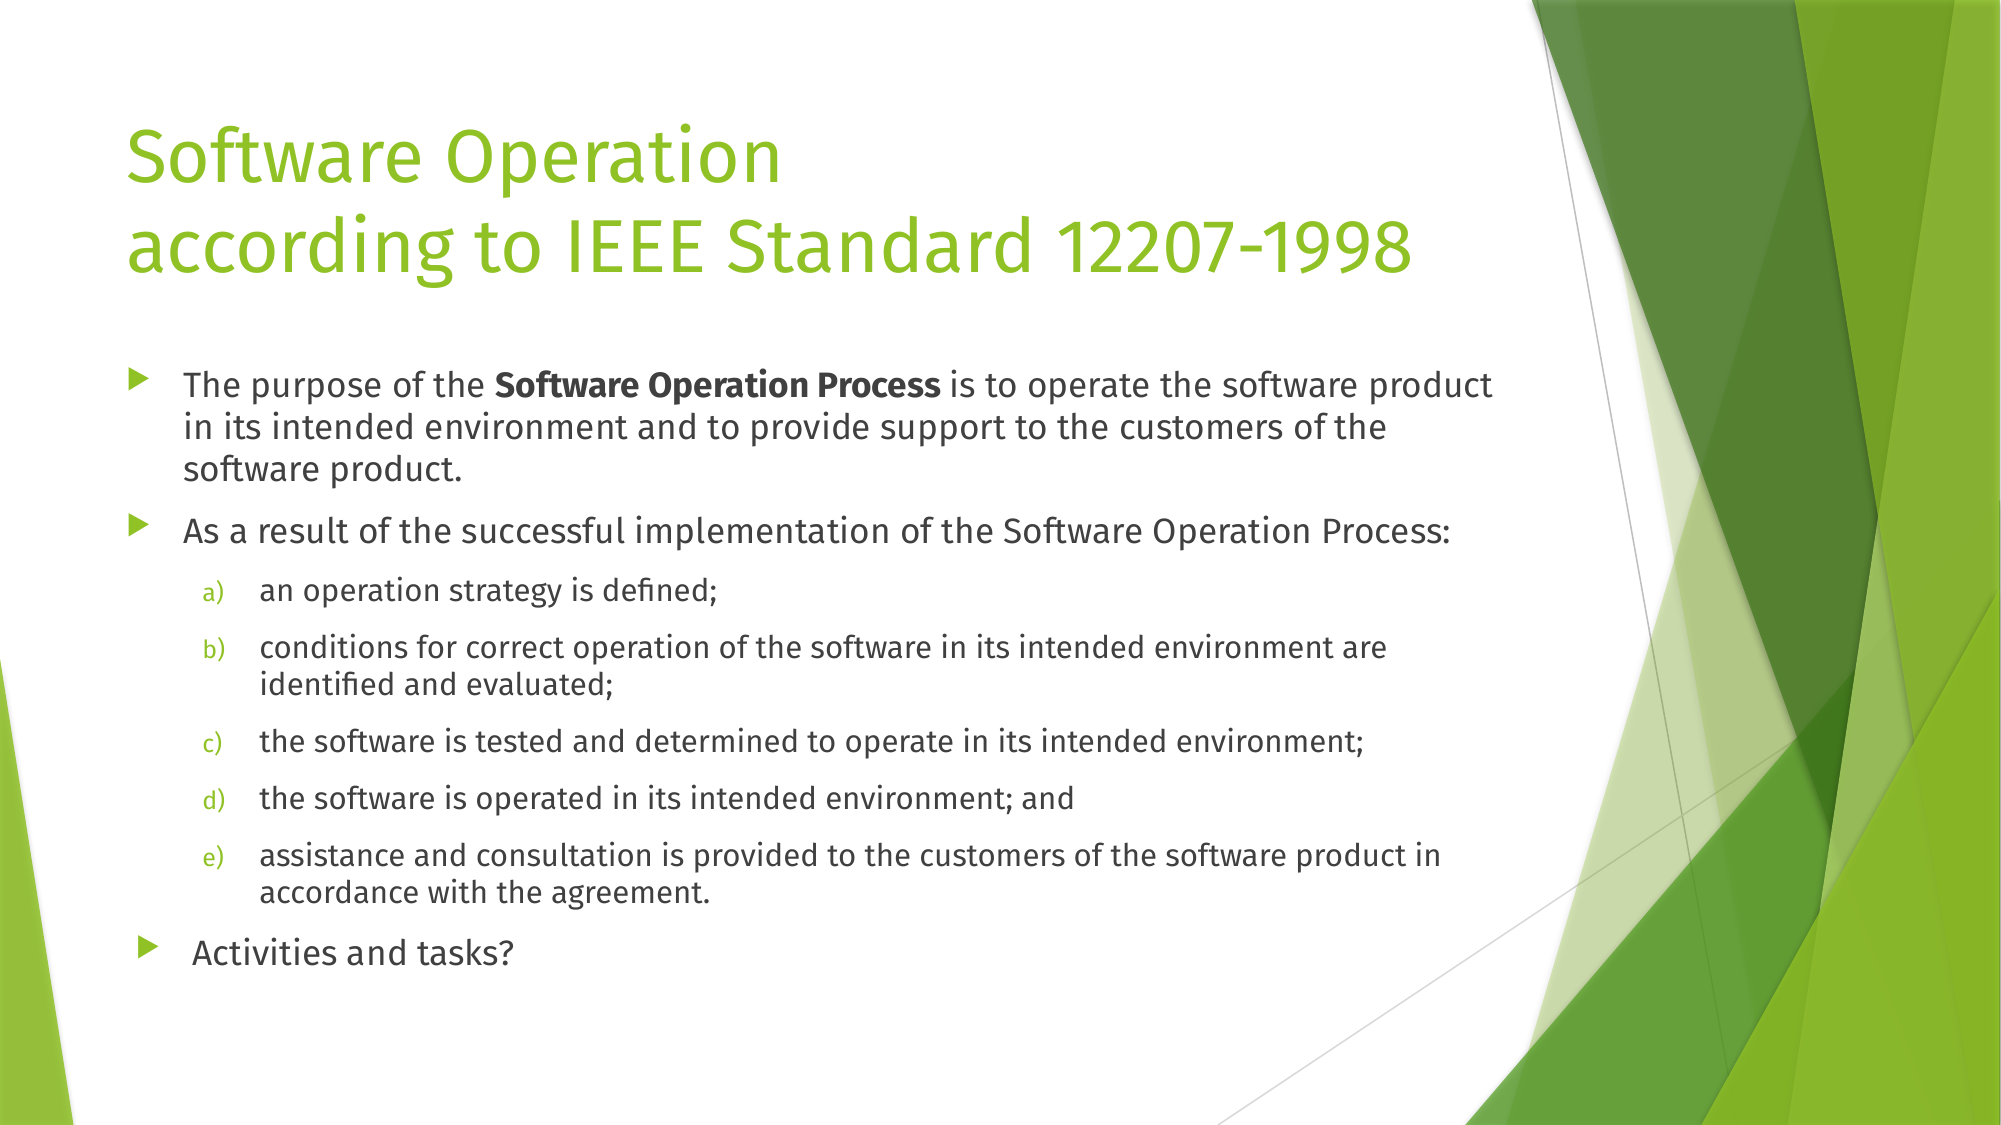

# Software Operation according to IEEE Standard 12207-1998
The purpose of the Software Operation Process is to operate the software product in its intended environment and to provide support to the customers of the software product.
As a result of the successful implementation of the Software Operation Process:
an operation strategy is defined;
conditions for correct operation of the software in its intended environment are identified and evaluated;
the software is tested and determined to operate in its intended environment;
the software is operated in its intended environment; and
assistance and consultation is provided to the customers of the software product in accordance with the agreement.
Activities and tasks?